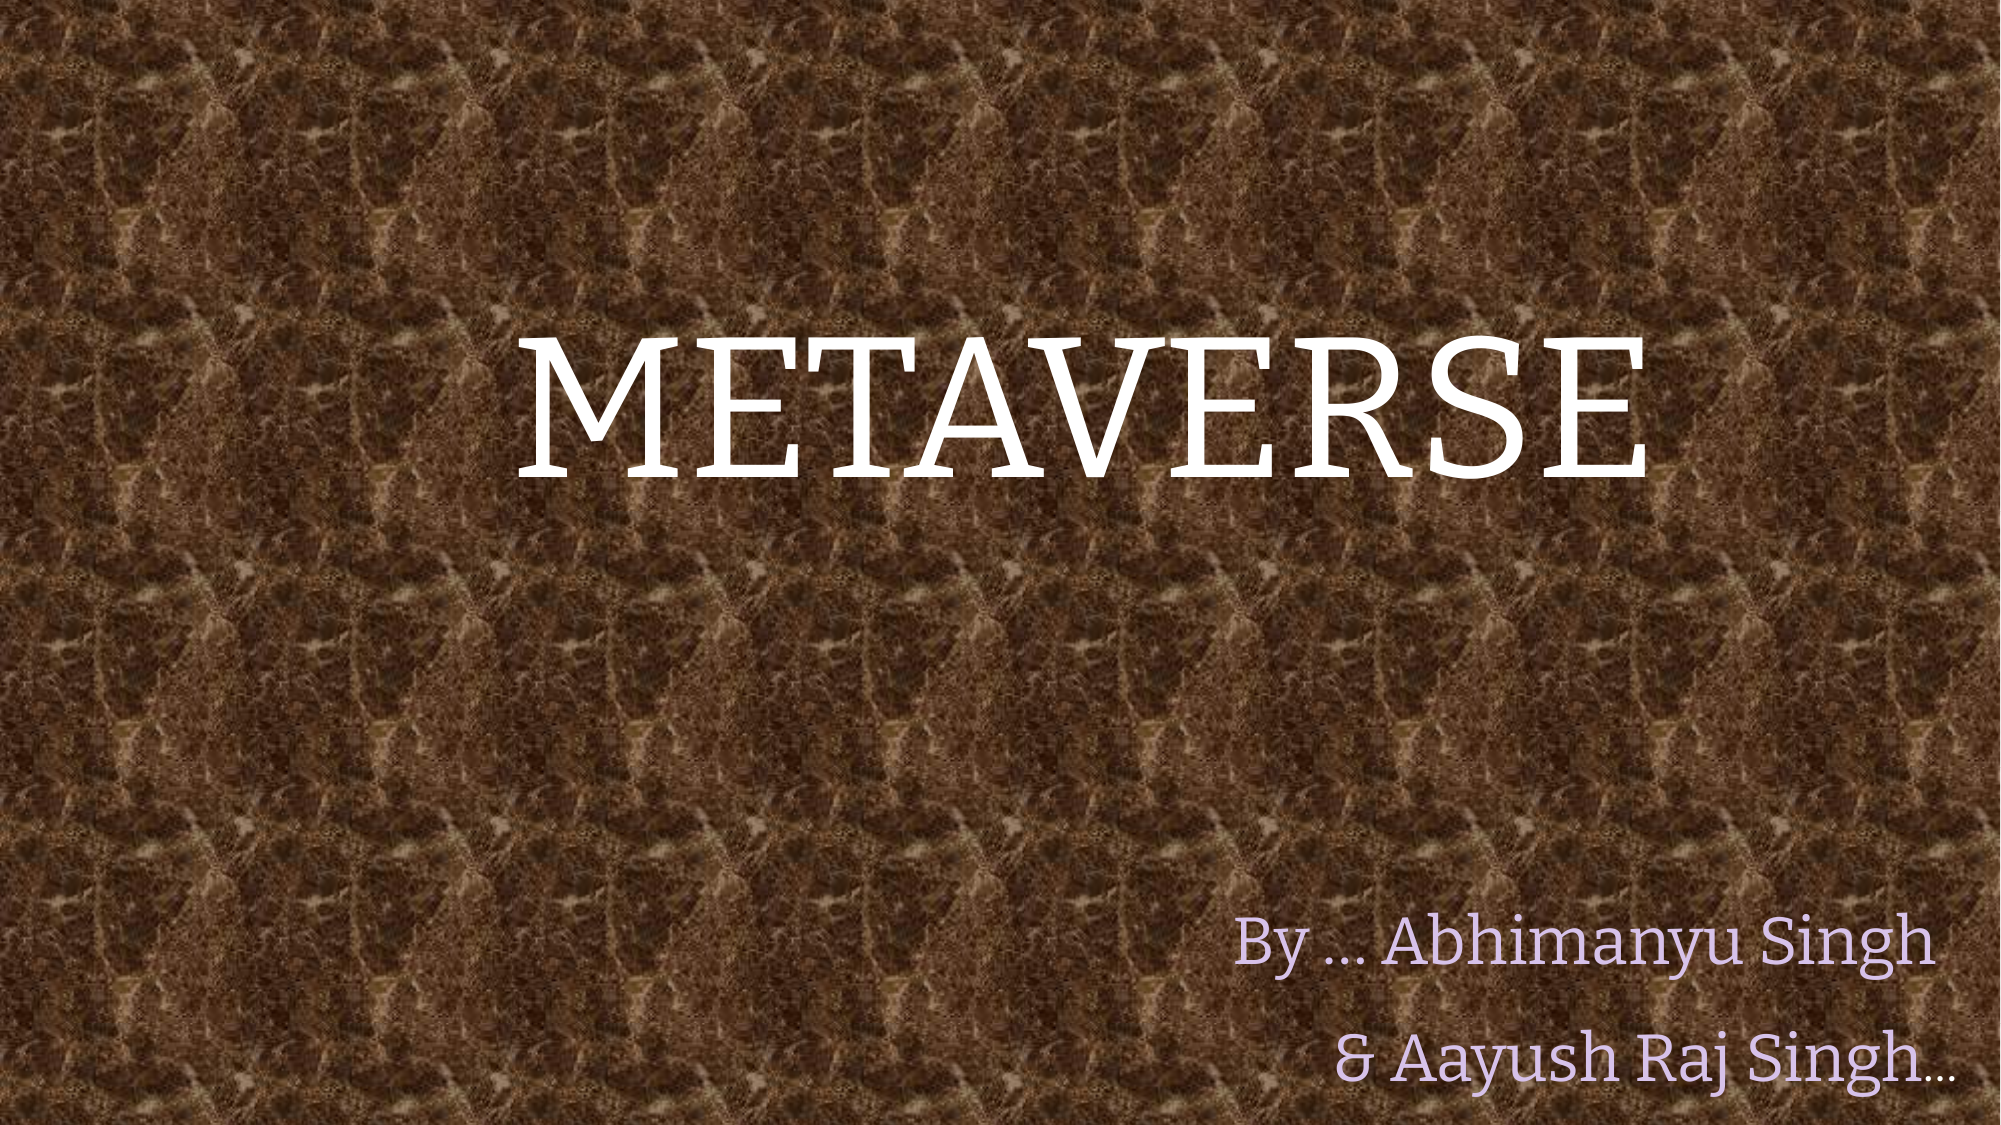

METAVERSE
#
By … Abhimanyu Singh
         & Aayush Raj Singh…